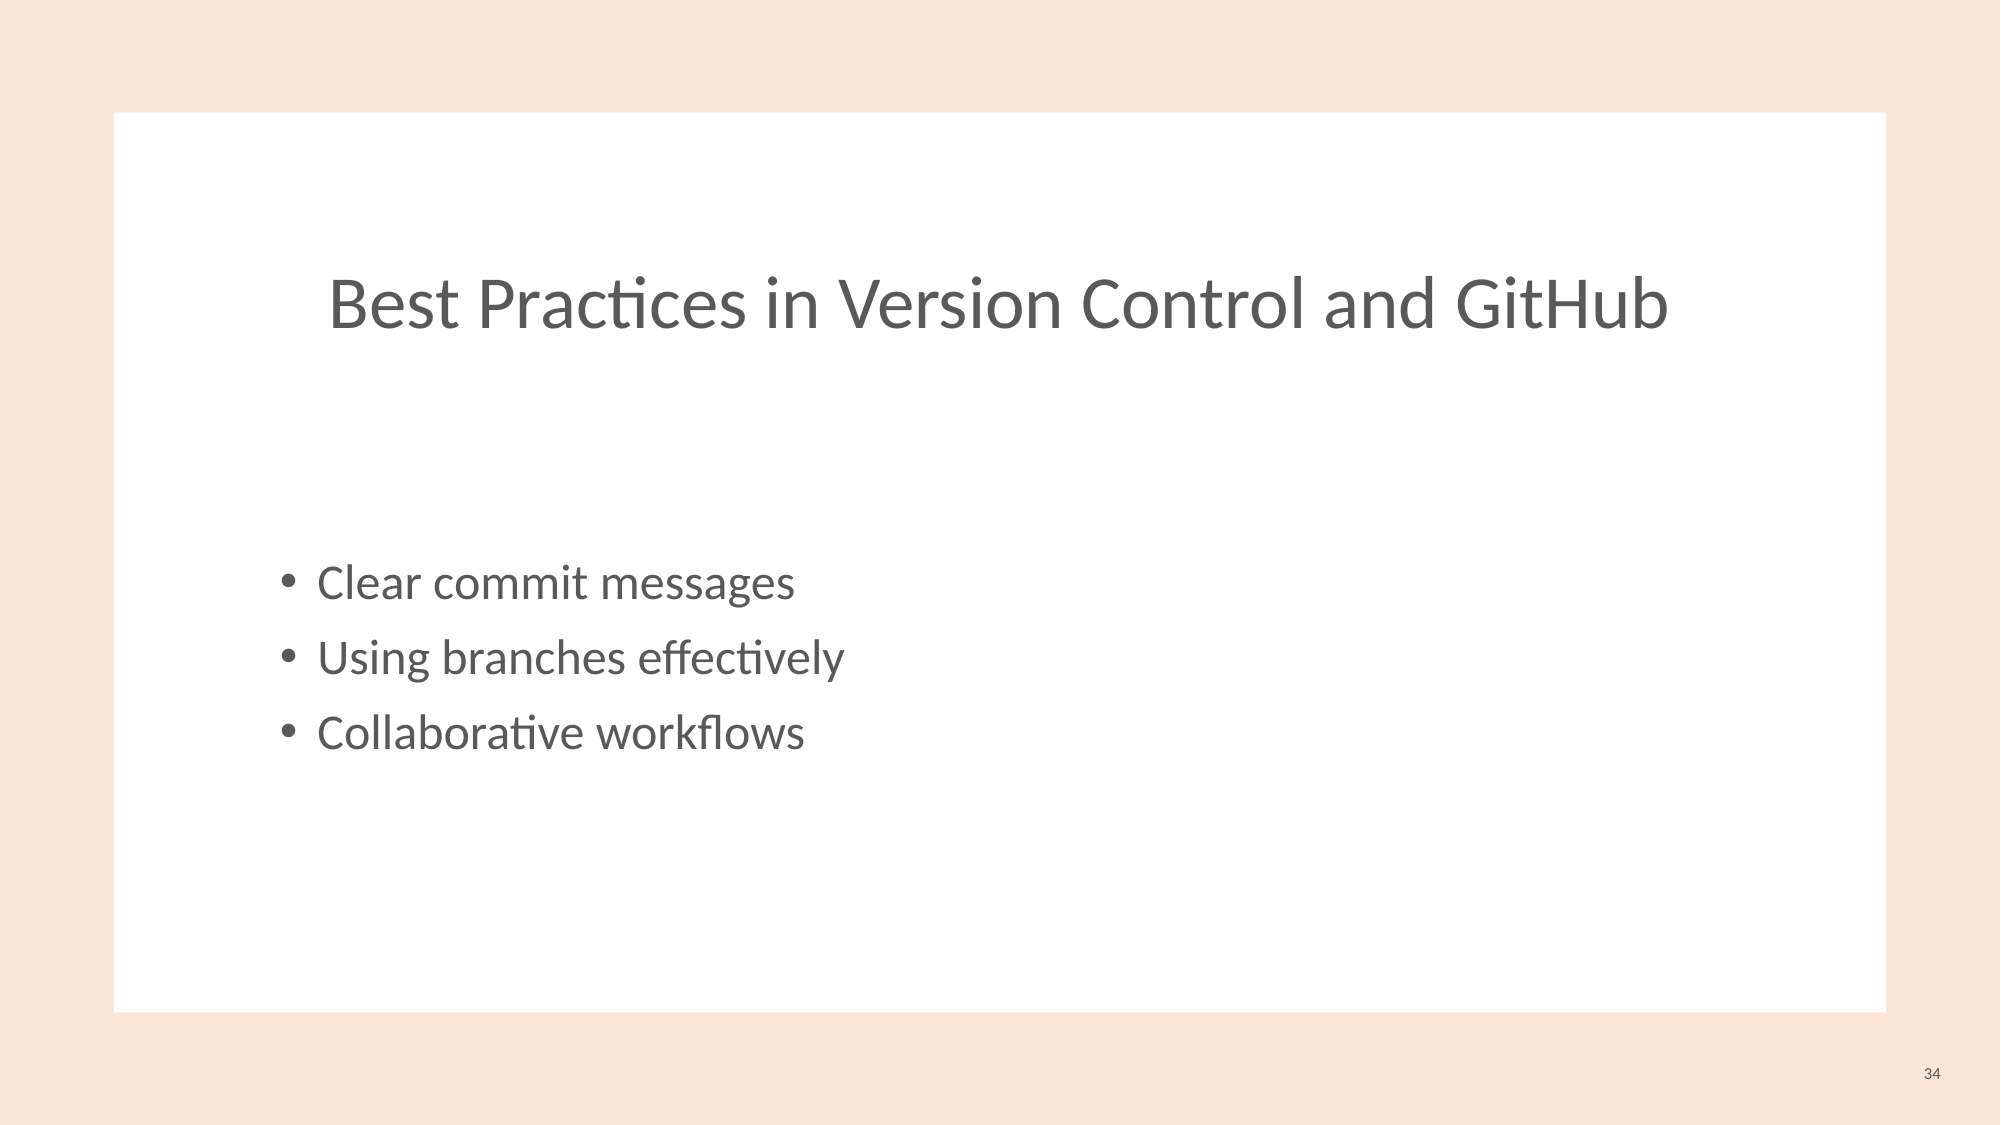

# Best Practices in Version Control and GitHub
Clear commit messages
Using branches effectively
Collaborative workflows
34